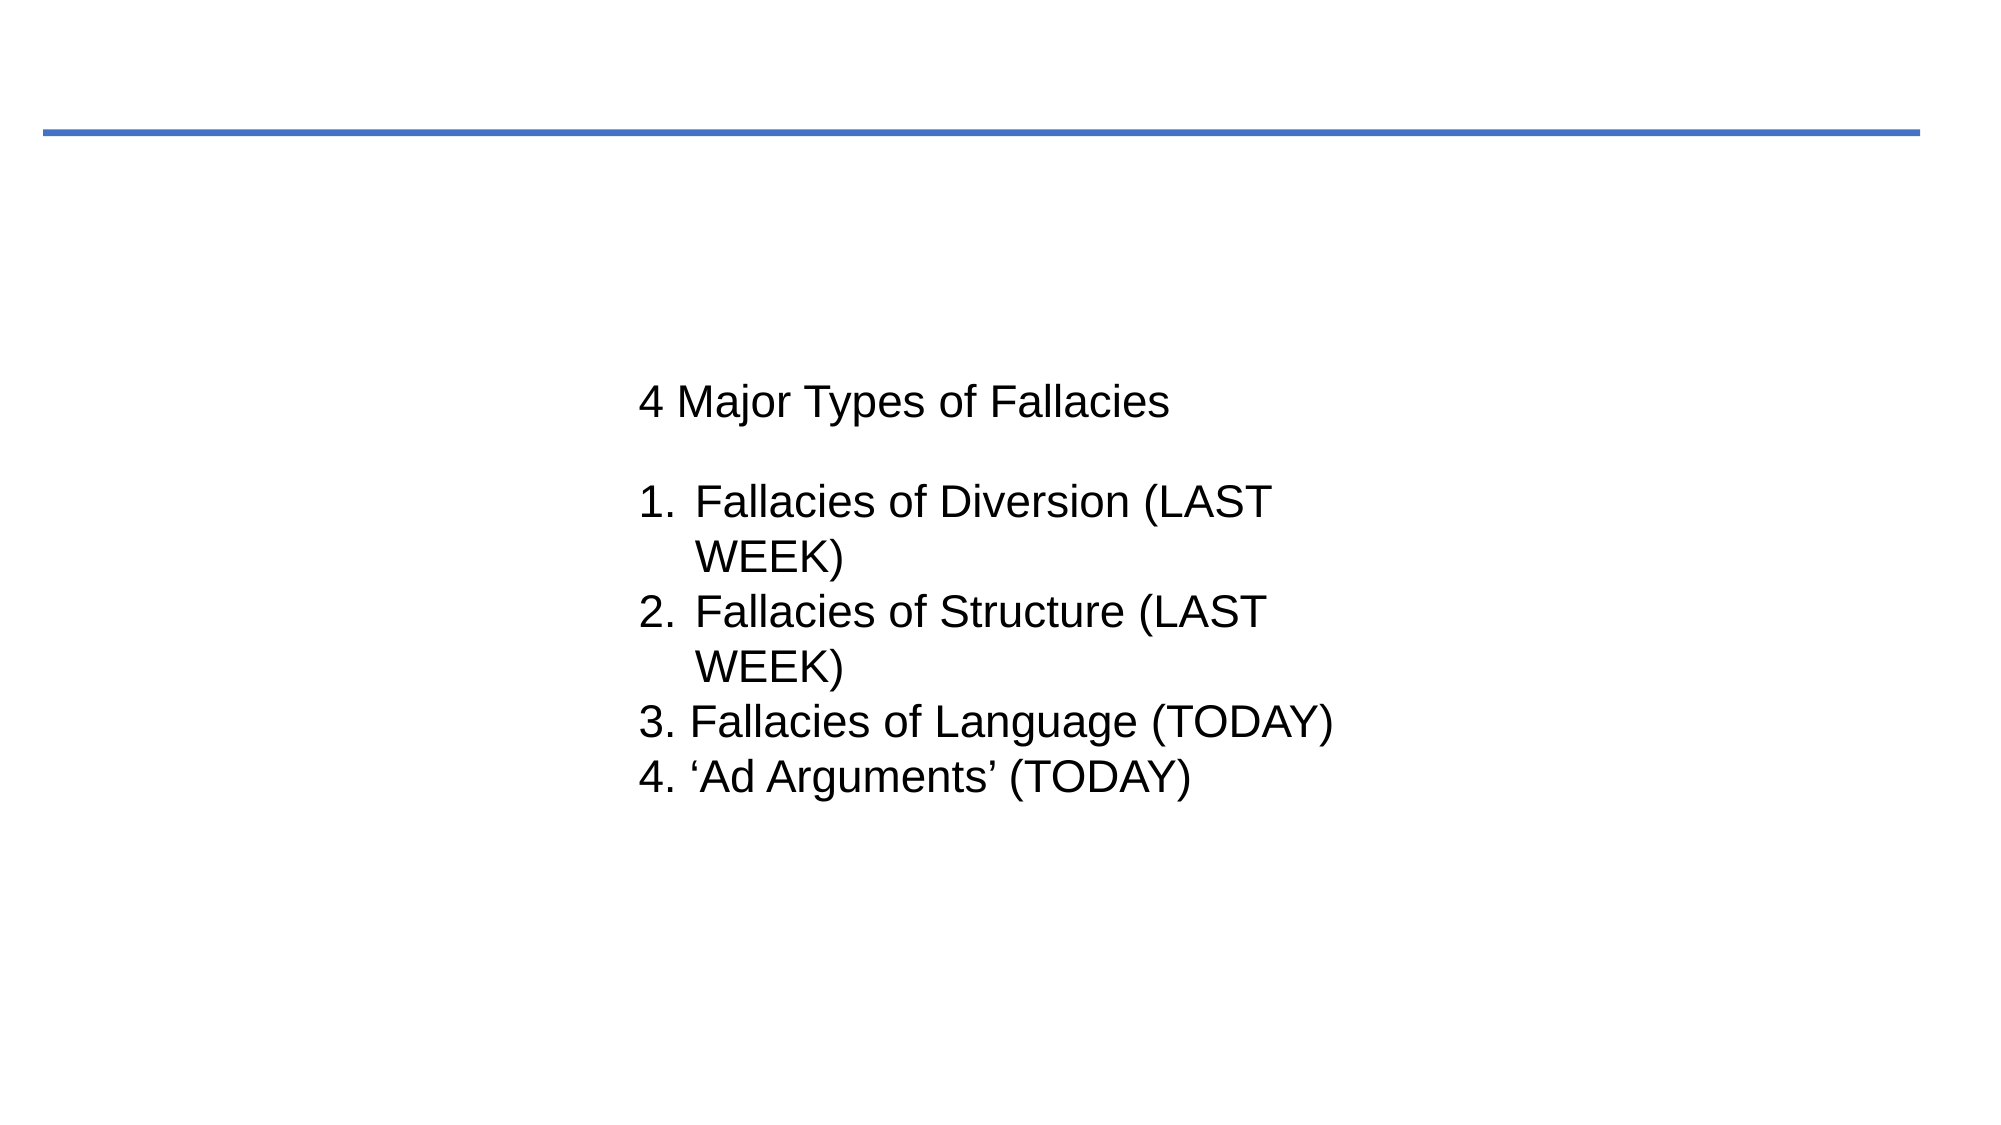

4 Major Types of Fallacies

Fallacies of Diversion (LAST WEEK)
Fallacies of Structure (LAST WEEK)
3. Fallacies of Language (TODAY)
4. ‘Ad Arguments’ (TODAY)